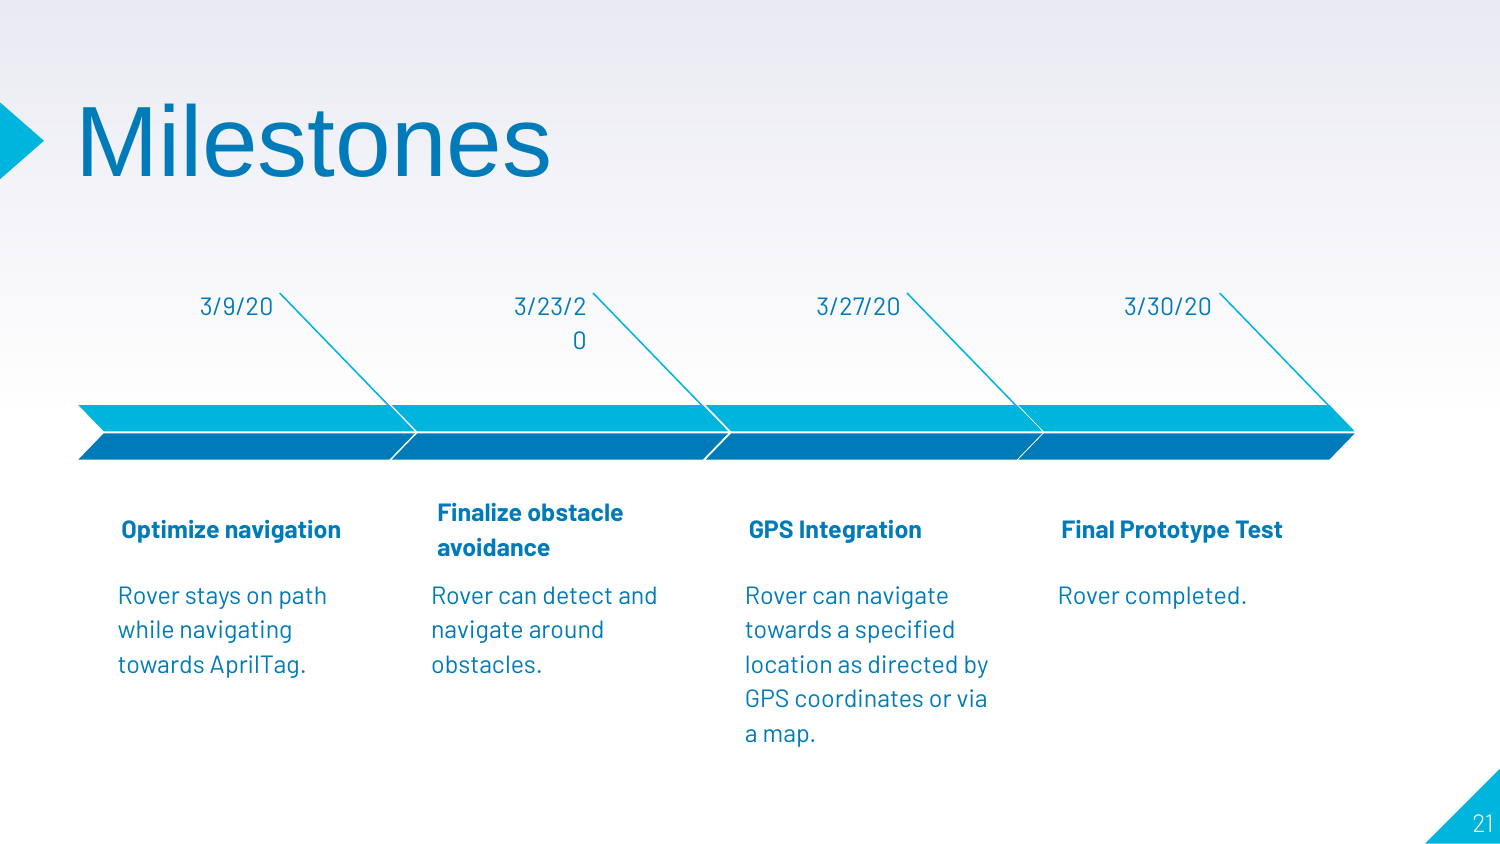

# Milestones
3/23/20

Finalize obstacle avoidance
Rover can detect and navigate around obstacles.
3/27/20

GPS Integration
Rover can navigate towards a specified location as directed by GPS coordinates or via a map.
3/30/20

Final Prototype Test
Rover completed.
3/9/20

Optimize navigation
Rover stays on path while navigating towards AprilTag.
21